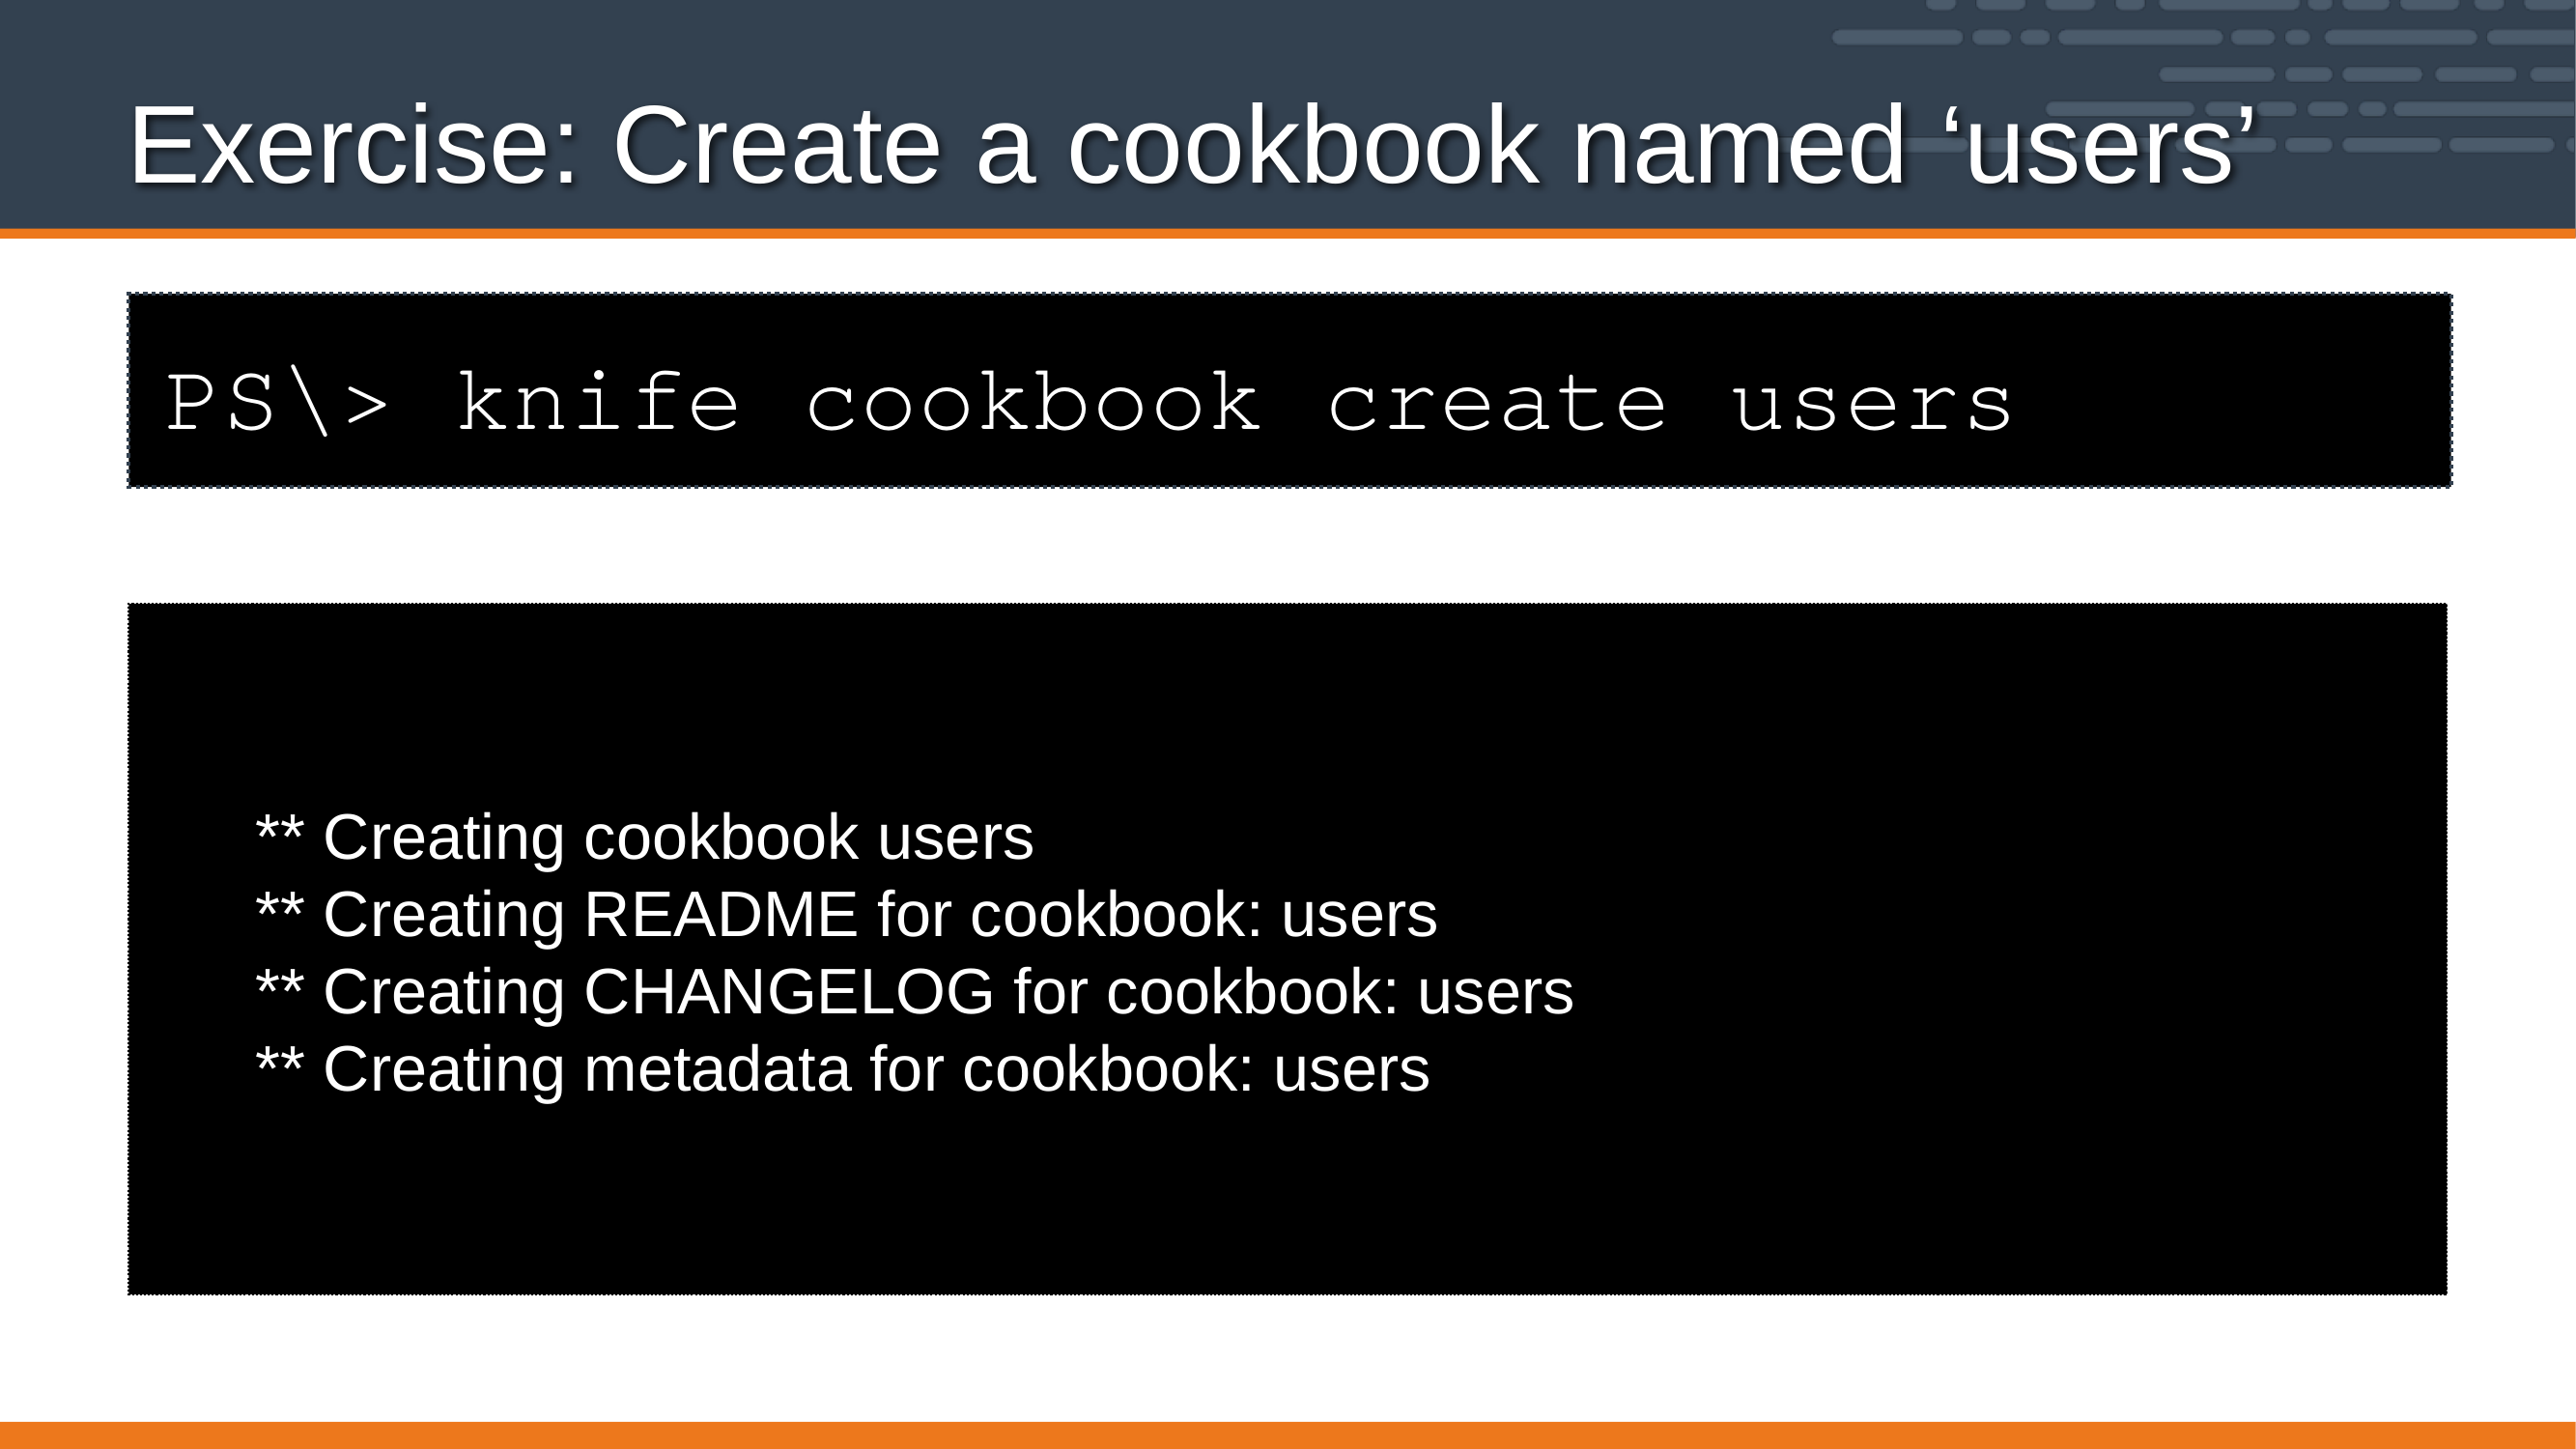

# Exercise: Create a cookbook named ‘users’

PS\> knife cookbook create users

** Creating cookbook users
** Creating README for cookbook: users
** Creating CHANGELOG for cookbook: users
** Creating metadata for cookbook: users